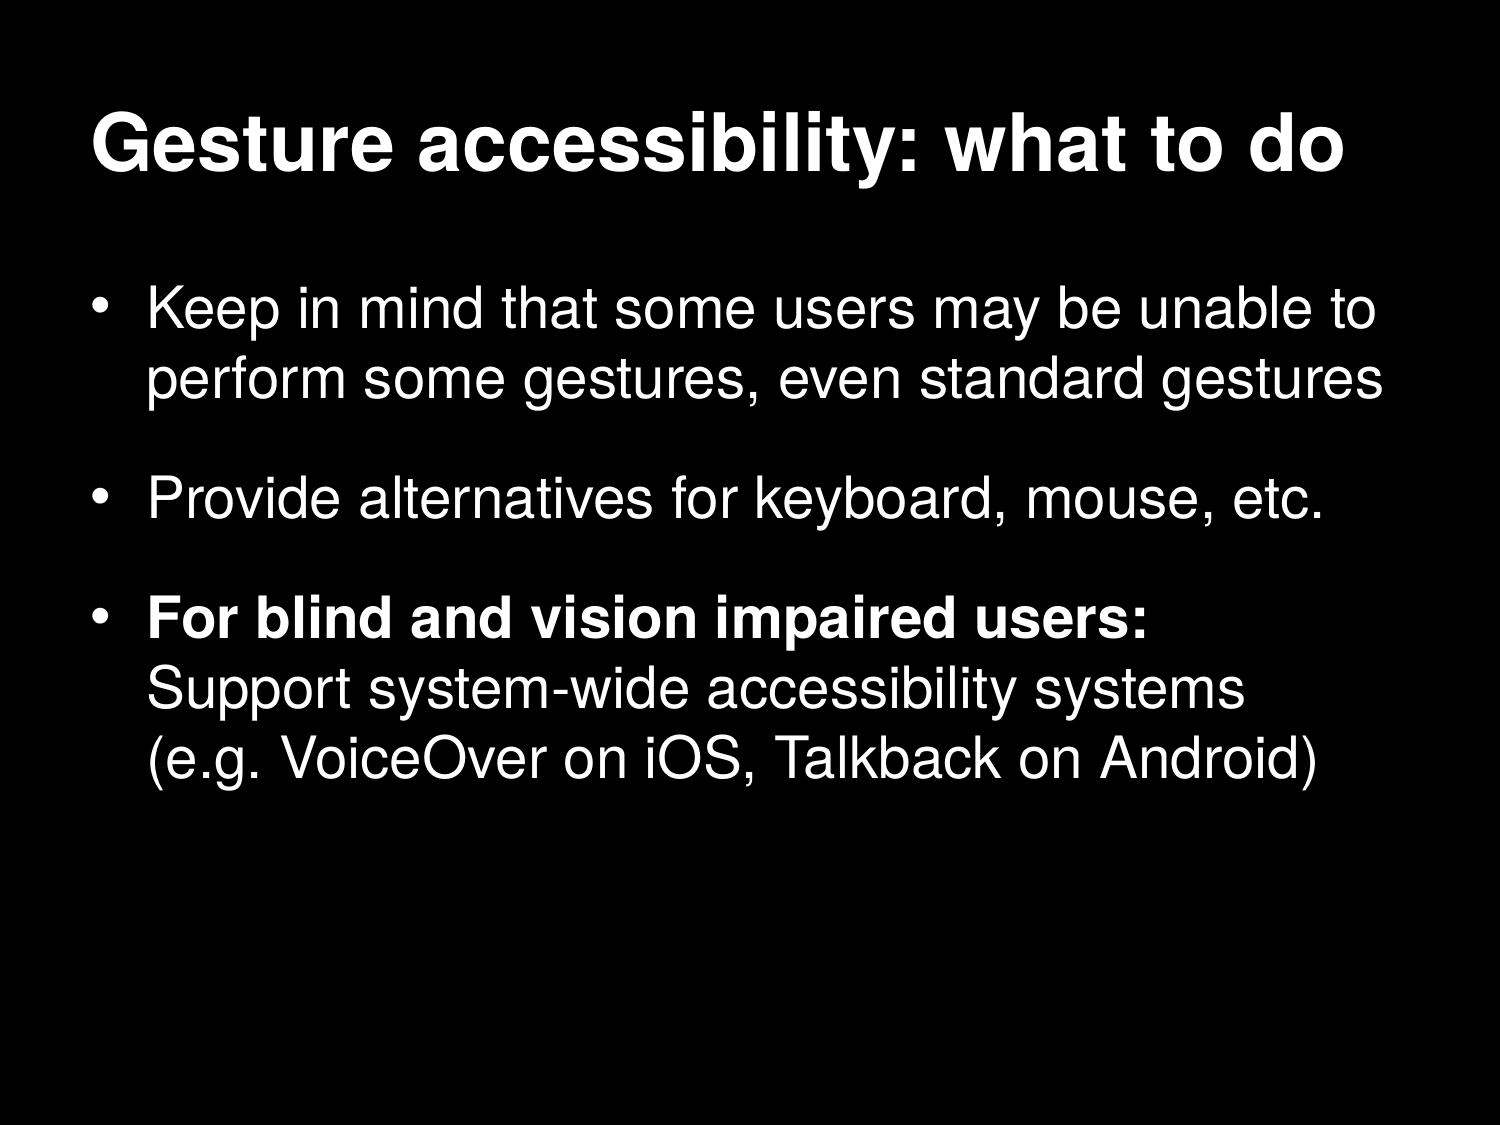

# Gesture accessibility: what to do
Keep in mind that some users may be unable to perform some gestures, even standard gestures
Provide alternatives for keyboard, mouse, etc.
For blind and vision impaired users:
Support system-wide accessibility systems
(e.g. VoiceOver on iOS, Talkback on Android)